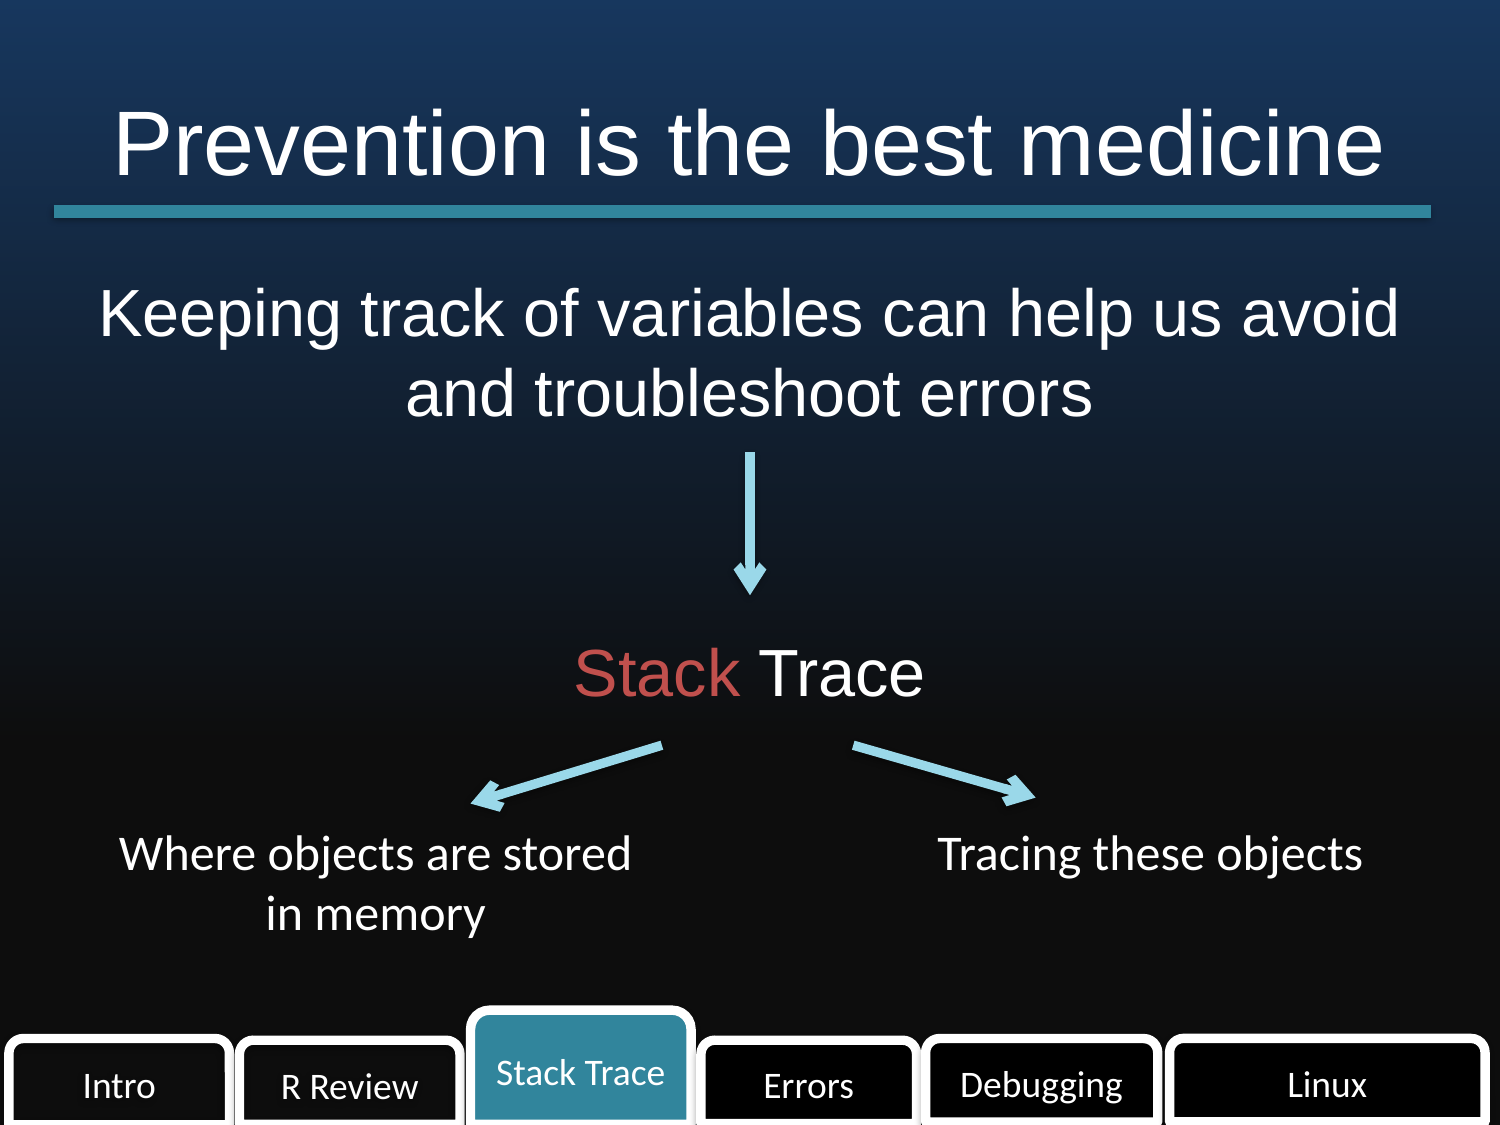

# Prevention is the best medicine
Keeping track of variables can help us avoid and troubleshoot errors

Stack Trace

Where objects are stored in memory
Tracing these objects
Stack Trace
Linux
Intro
Debugging
R Review
Errors